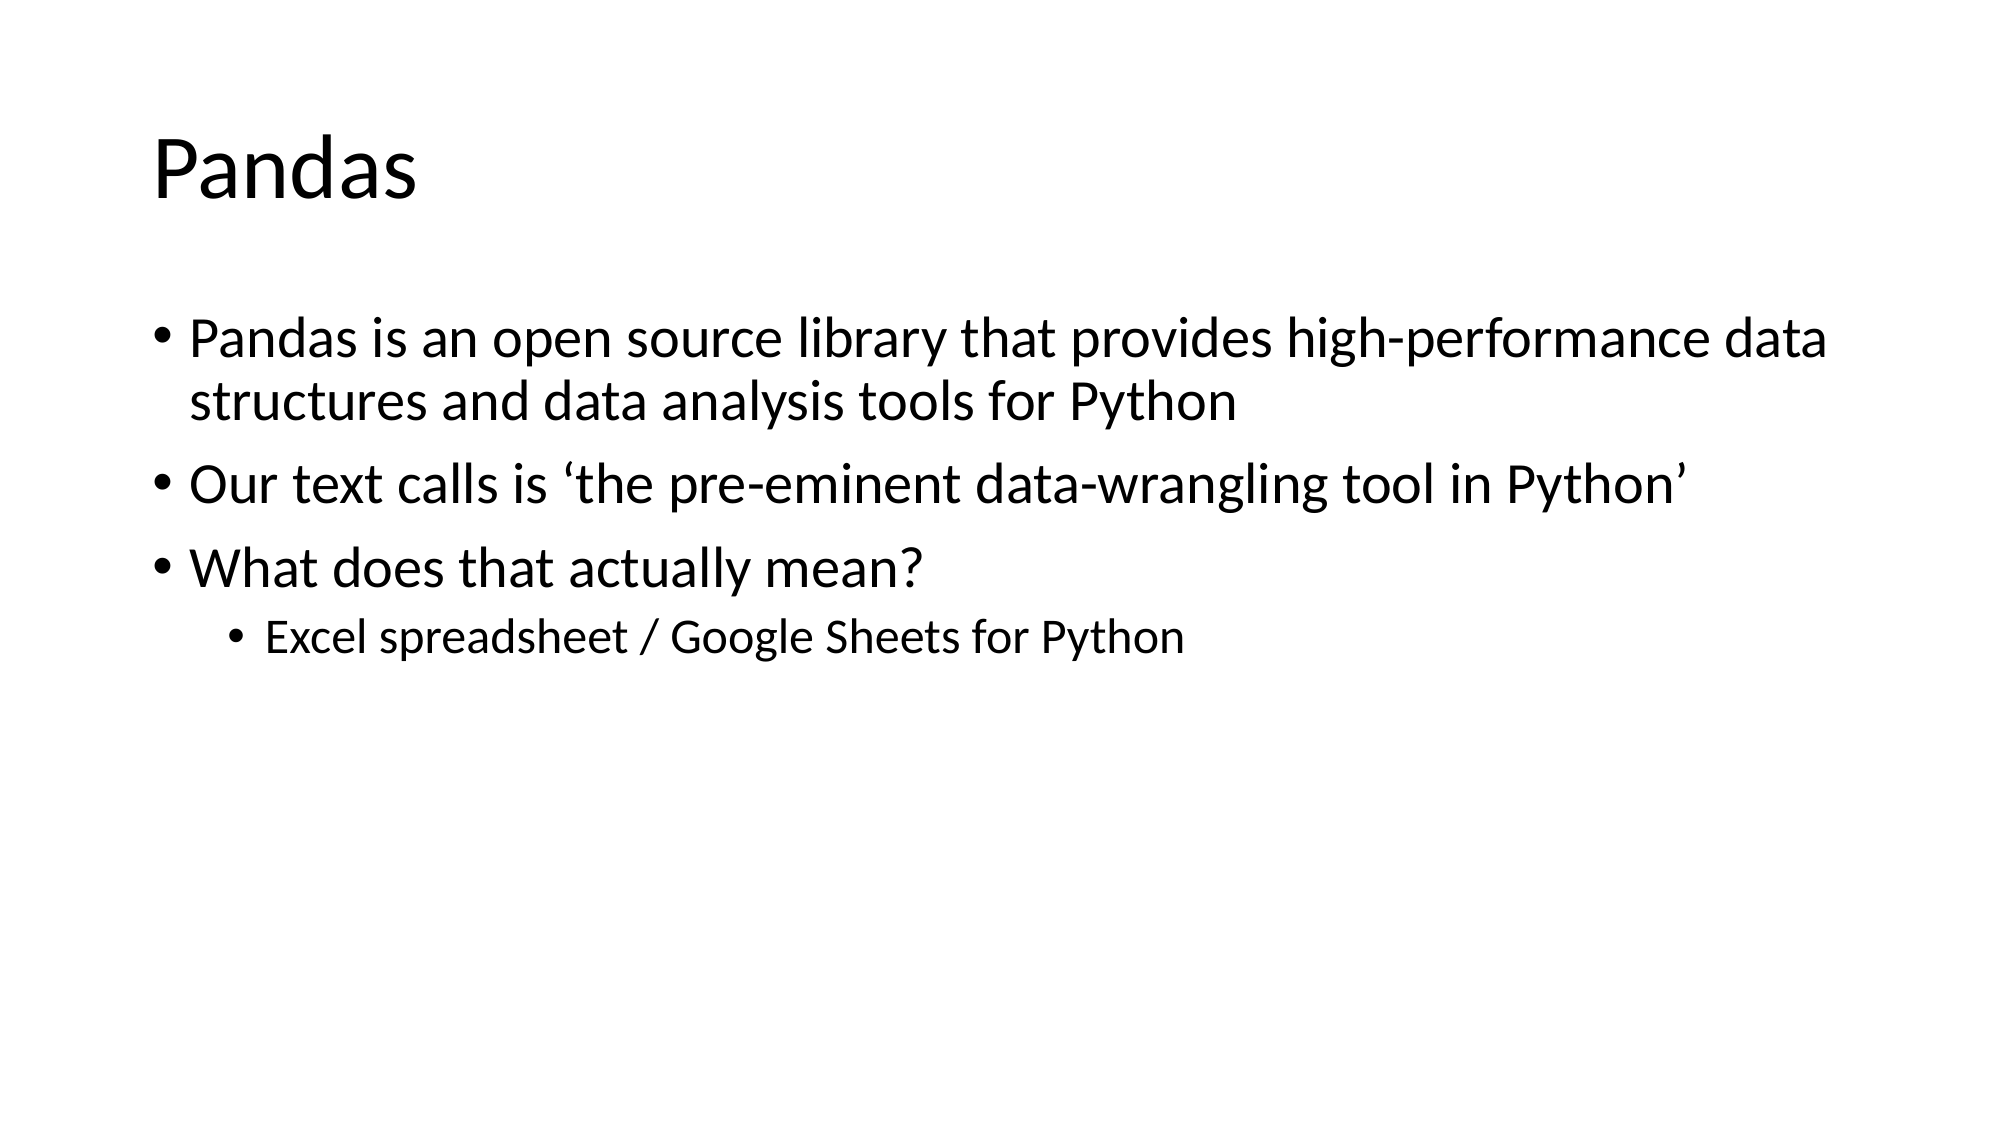

# Pandas
Pandas is an open source library that provides high-performance data structures and data analysis tools for Python
Our text calls is ‘the pre-eminent data-wrangling tool in Python’
What does that actually mean?
Excel spreadsheet / Google Sheets for Python